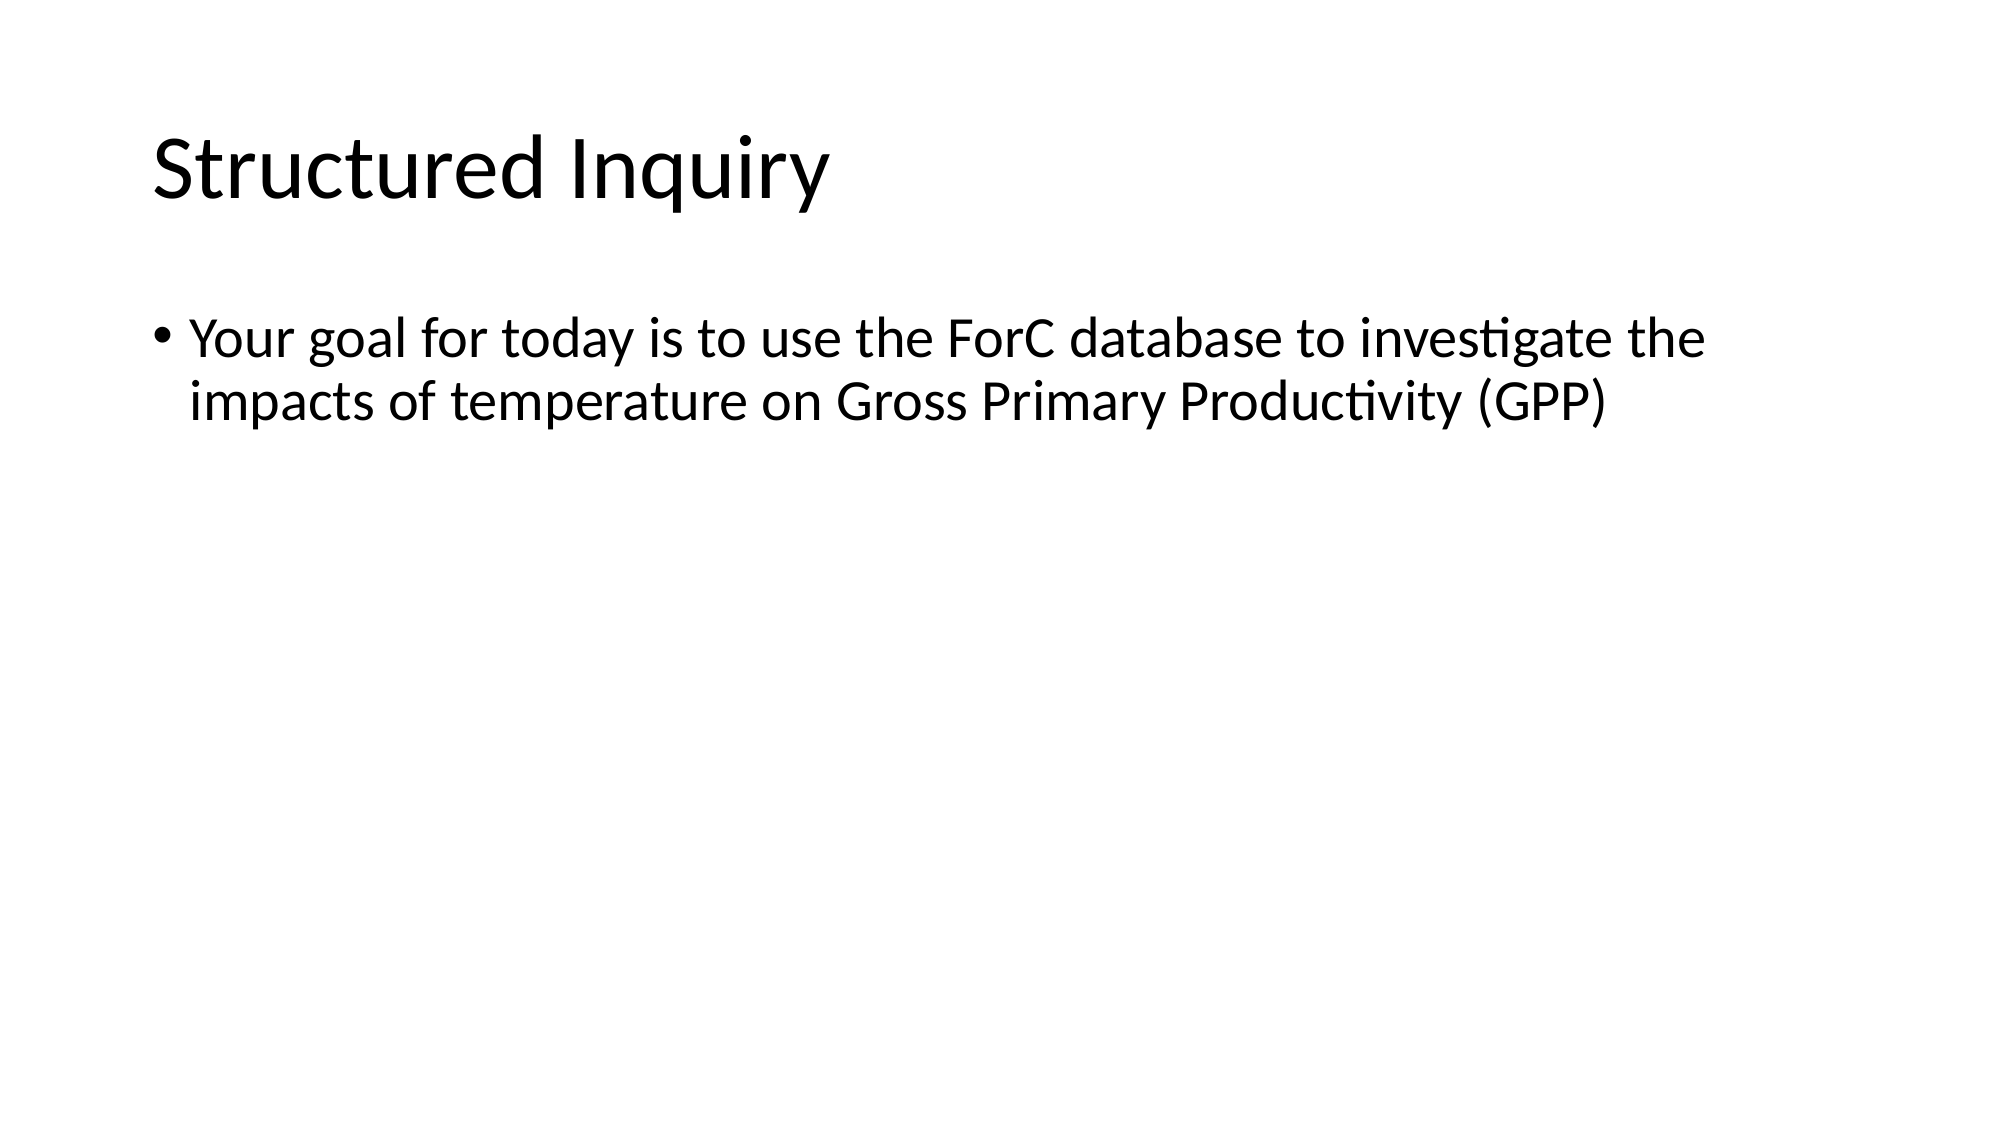

# Structured Inquiry
Your goal for today is to use the ForC database to investigate the impacts of temperature on Gross Primary Productivity (GPP)